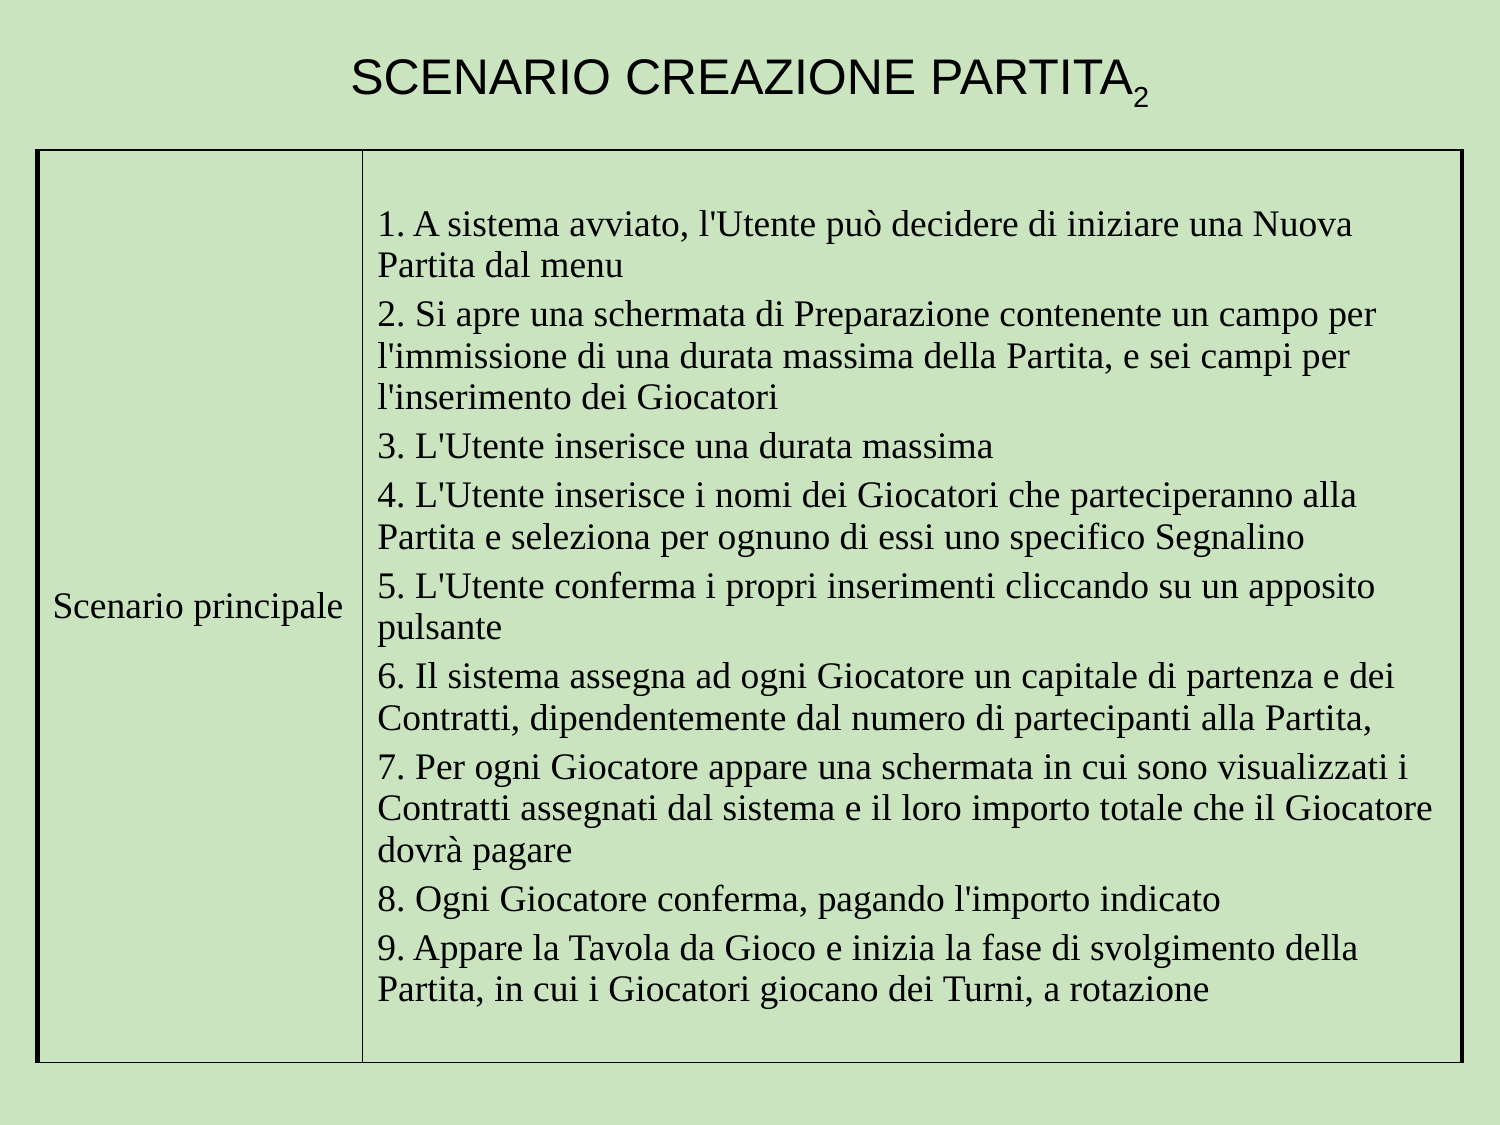

SCENARIO CREAZIONE PARTITA2
| Scenario principale | 1. A sistema avviato, l'Utente può decidere di iniziare una Nuova Partita dal menu 2. Si apre una schermata di Preparazione contenente un campo per l'immissione di una durata massima della Partita, e sei campi per l'inserimento dei Giocatori 3. L'Utente inserisce una durata massima 4. L'Utente inserisce i nomi dei Giocatori che parteciperanno alla Partita e seleziona per ognuno di essi uno specifico Segnalino 5. L'Utente conferma i propri inserimenti cliccando su un apposito pulsante 6. Il sistema assegna ad ogni Giocatore un capitale di partenza e dei Contratti, dipendentemente dal numero di partecipanti alla Partita, 7. Per ogni Giocatore appare una schermata in cui sono visualizzati i Contratti assegnati dal sistema e il loro importo totale che il Giocatore dovrà pagare 8. Ogni Giocatore conferma, pagando l'importo indicato 9. Appare la Tavola da Gioco e inizia la fase di svolgimento della Partita, in cui i Giocatori giocano dei Turni, a rotazione |
| --- | --- |